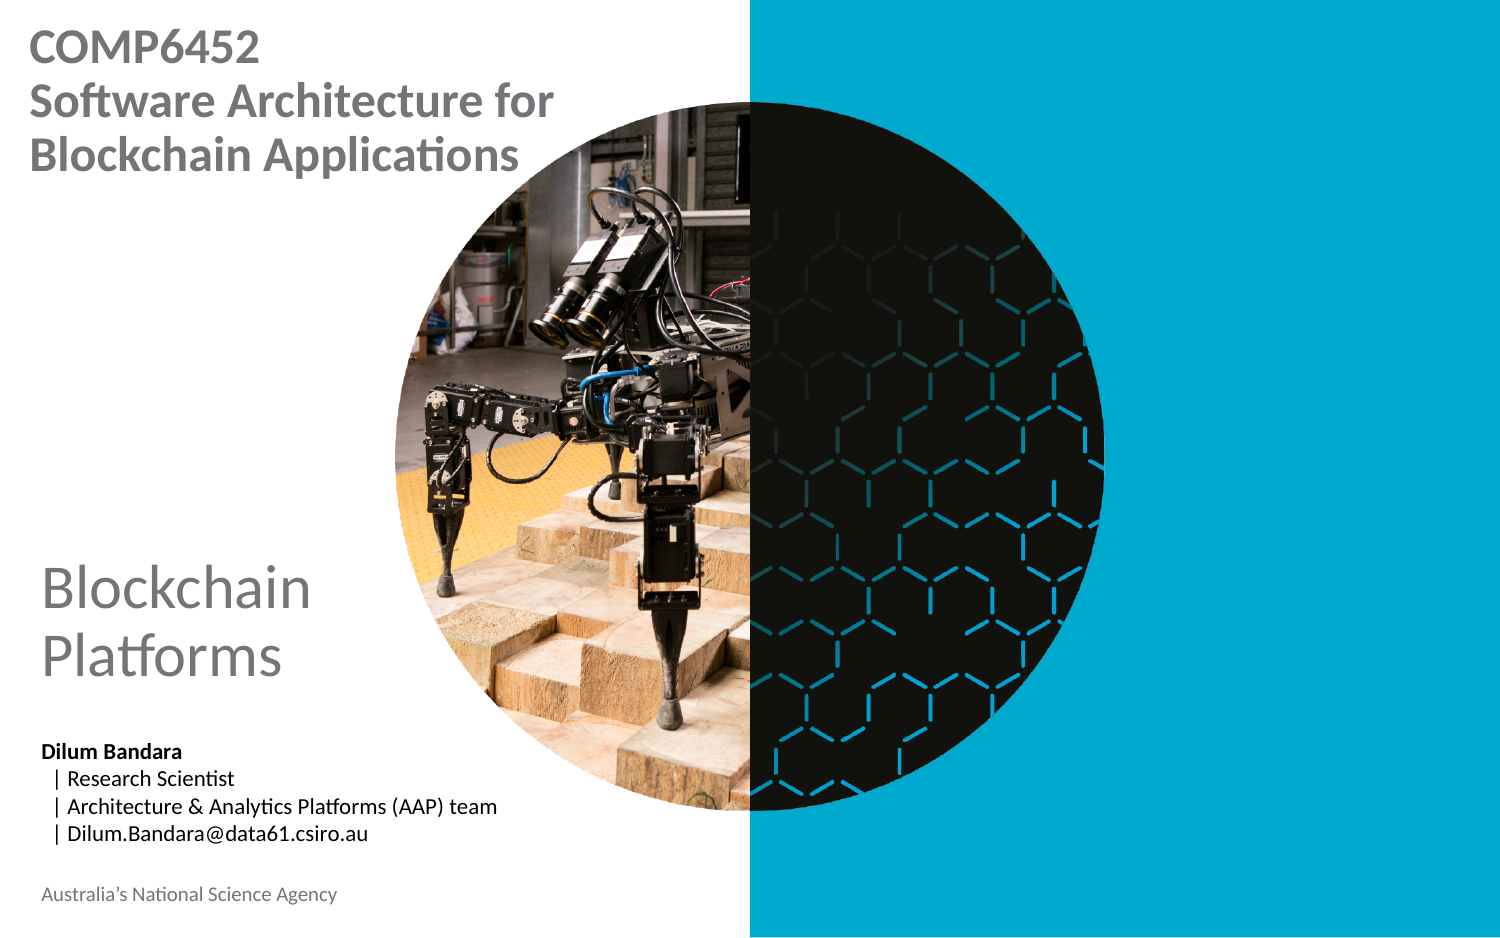

COMP6452
Software Architecture for Blockchain Applications
# Blockchain Platforms

Dilum Bandara
  | Research Scientist
  | Architecture & Analytics Platforms (AAP) team
  | Dilum.Bandara@data61.csiro.au